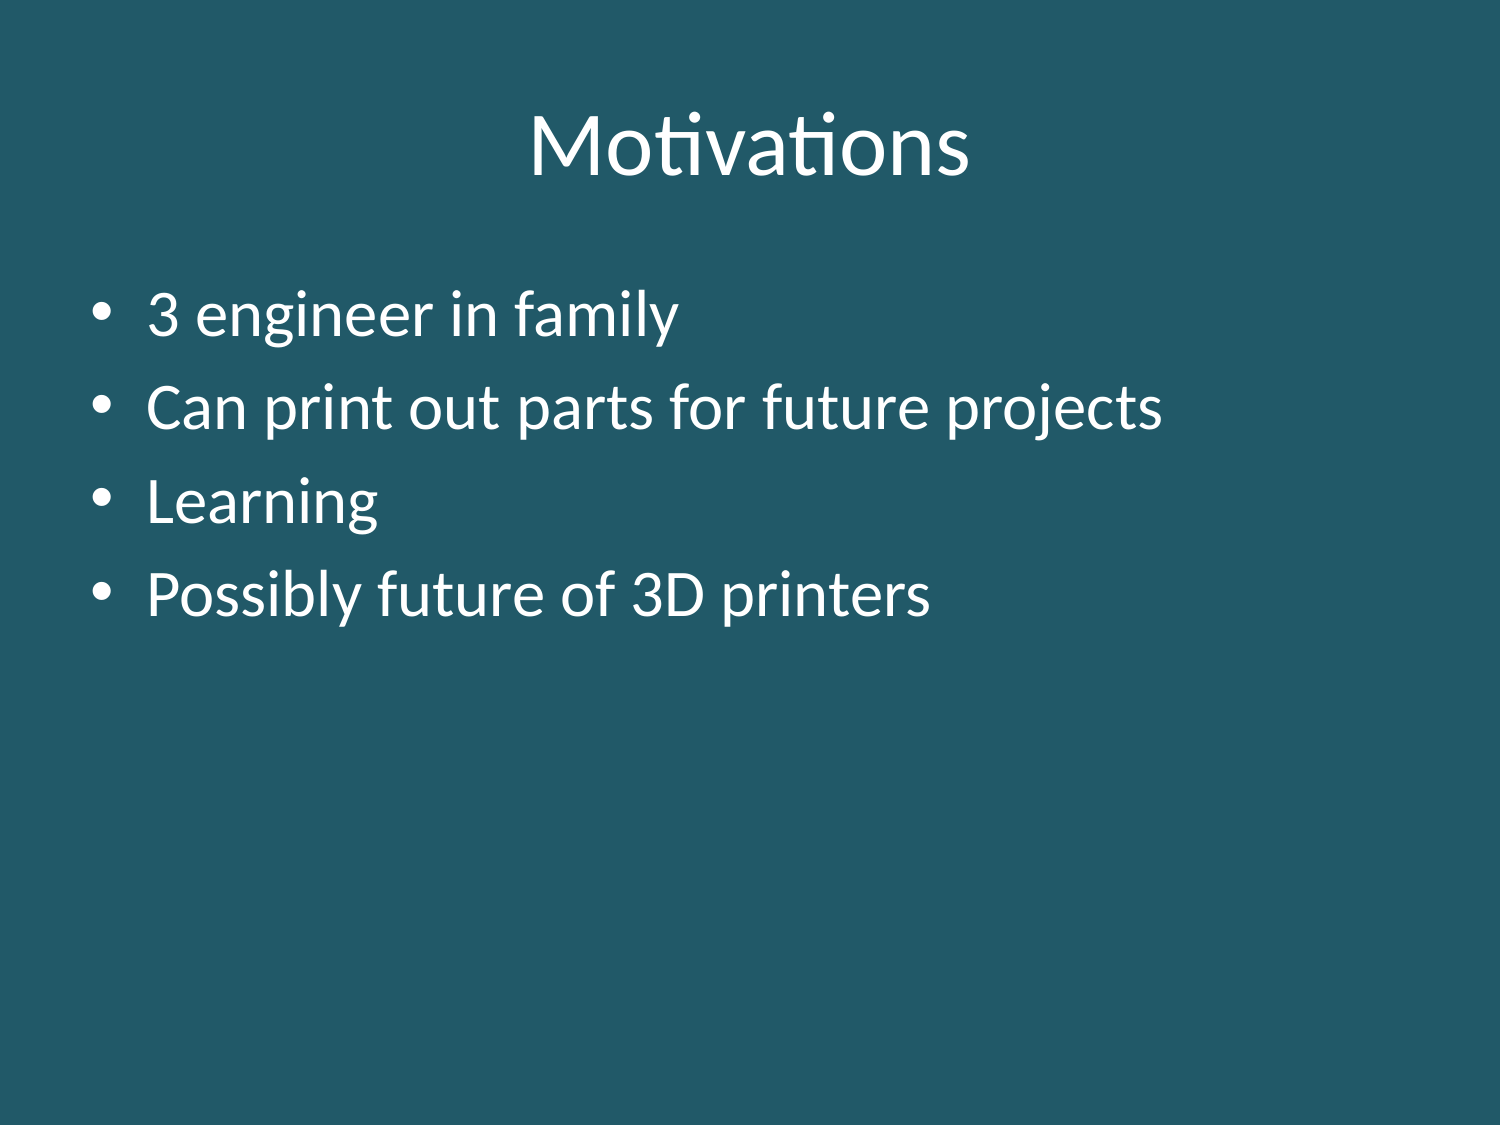

# Motivations
3 engineer in family
Can print out parts for future projects
Learning
Possibly future of 3D printers